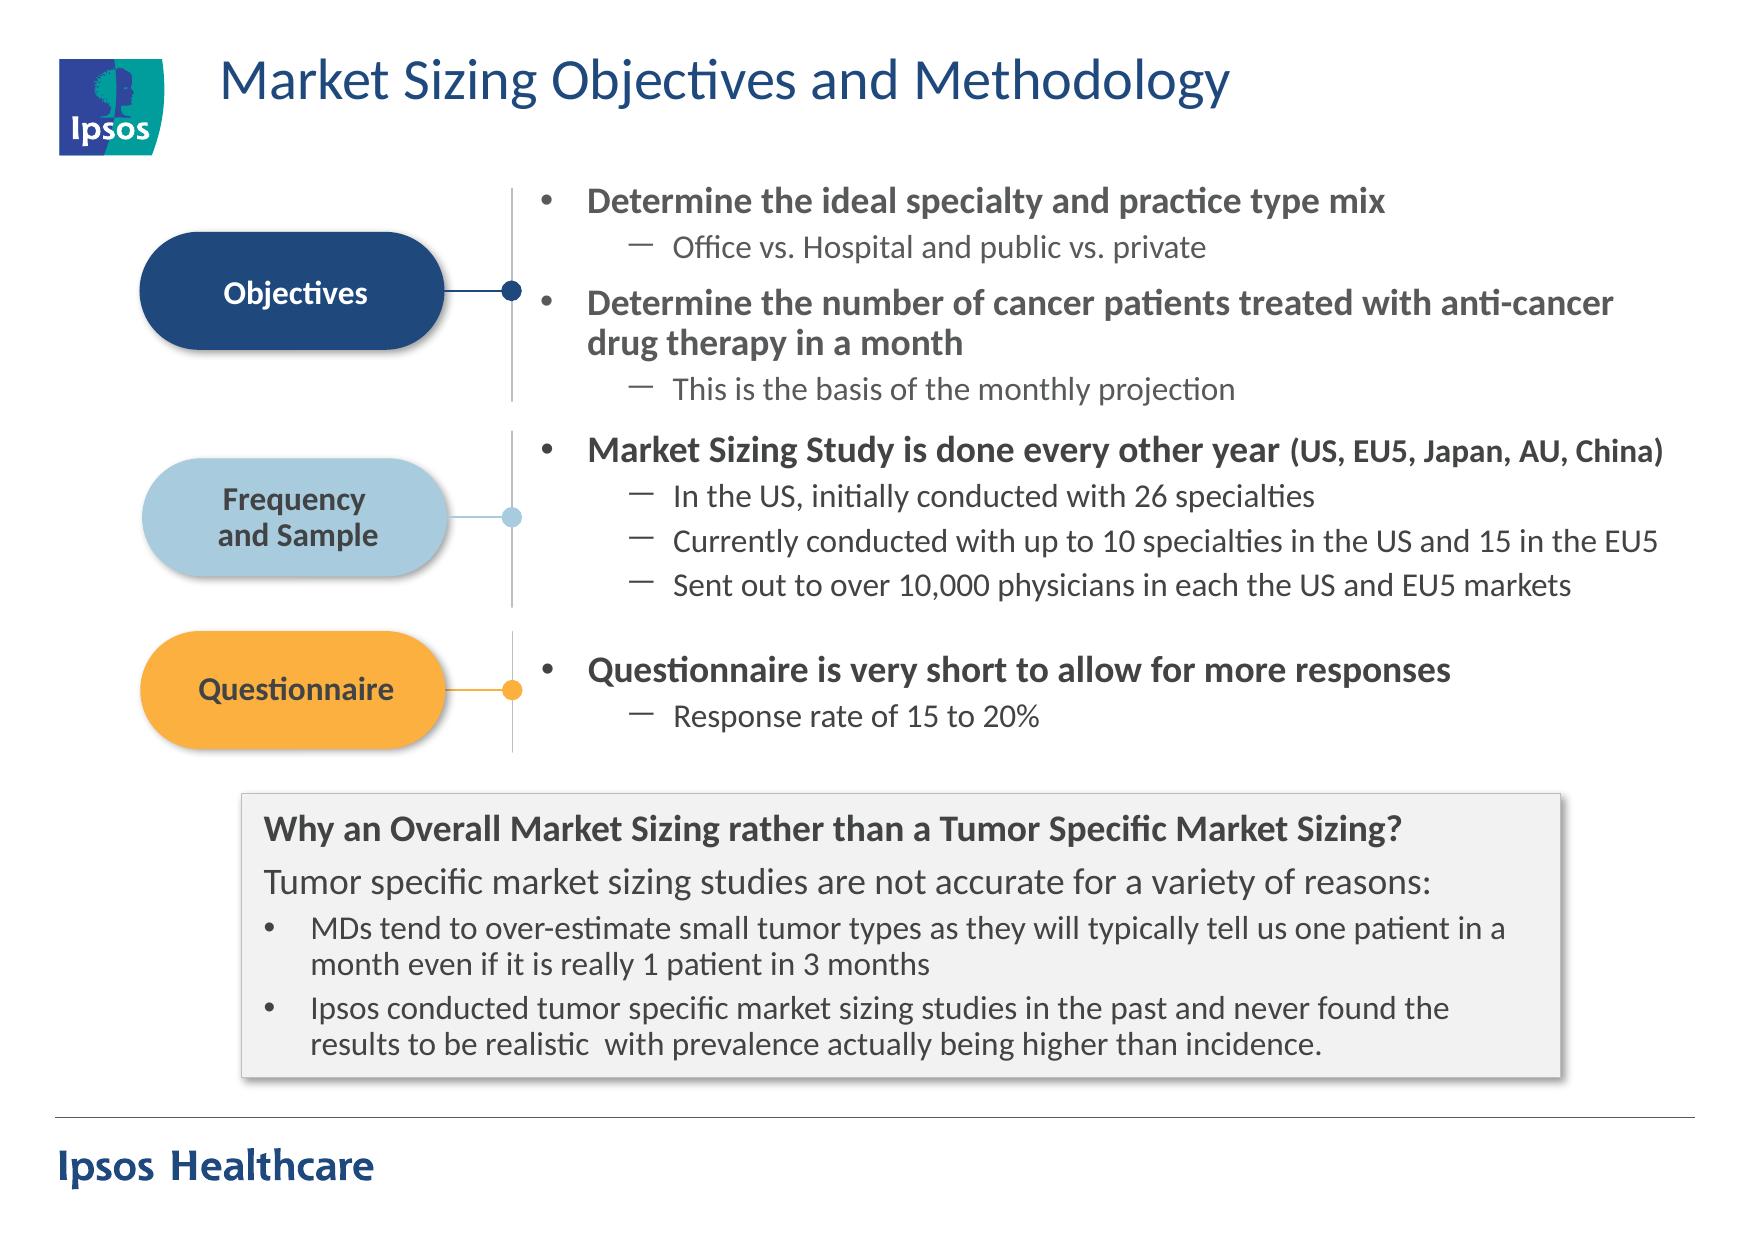

# Market Sizing Objectives and Methodology
Determine the ideal specialty and practice type mix
Office vs. Hospital and public vs. private
Determine the number of cancer patients treated with anti-cancer drug therapy in a month
This is the basis of the monthly projection
Objectives
Market Sizing Study is done every other year (US, EU5, Japan, AU, China)
In the US, initially conducted with 26 specialties
Currently conducted with up to 10 specialties in the US and 15 in the EU5
Sent out to over 10,000 physicians in each the US and EU5 markets
Frequency
and Sample
Questionnaire
Questionnaire is very short to allow for more responses
Response rate of 15 to 20%
Why an Overall Market Sizing rather than a Tumor Specific Market Sizing?
Tumor specific market sizing studies are not accurate for a variety of reasons:
MDs tend to over-estimate small tumor types as they will typically tell us one patient in a month even if it is really 1 patient in 3 months
Ipsos conducted tumor specific market sizing studies in the past and never found the results to be realistic  with prevalence actually being higher than incidence.